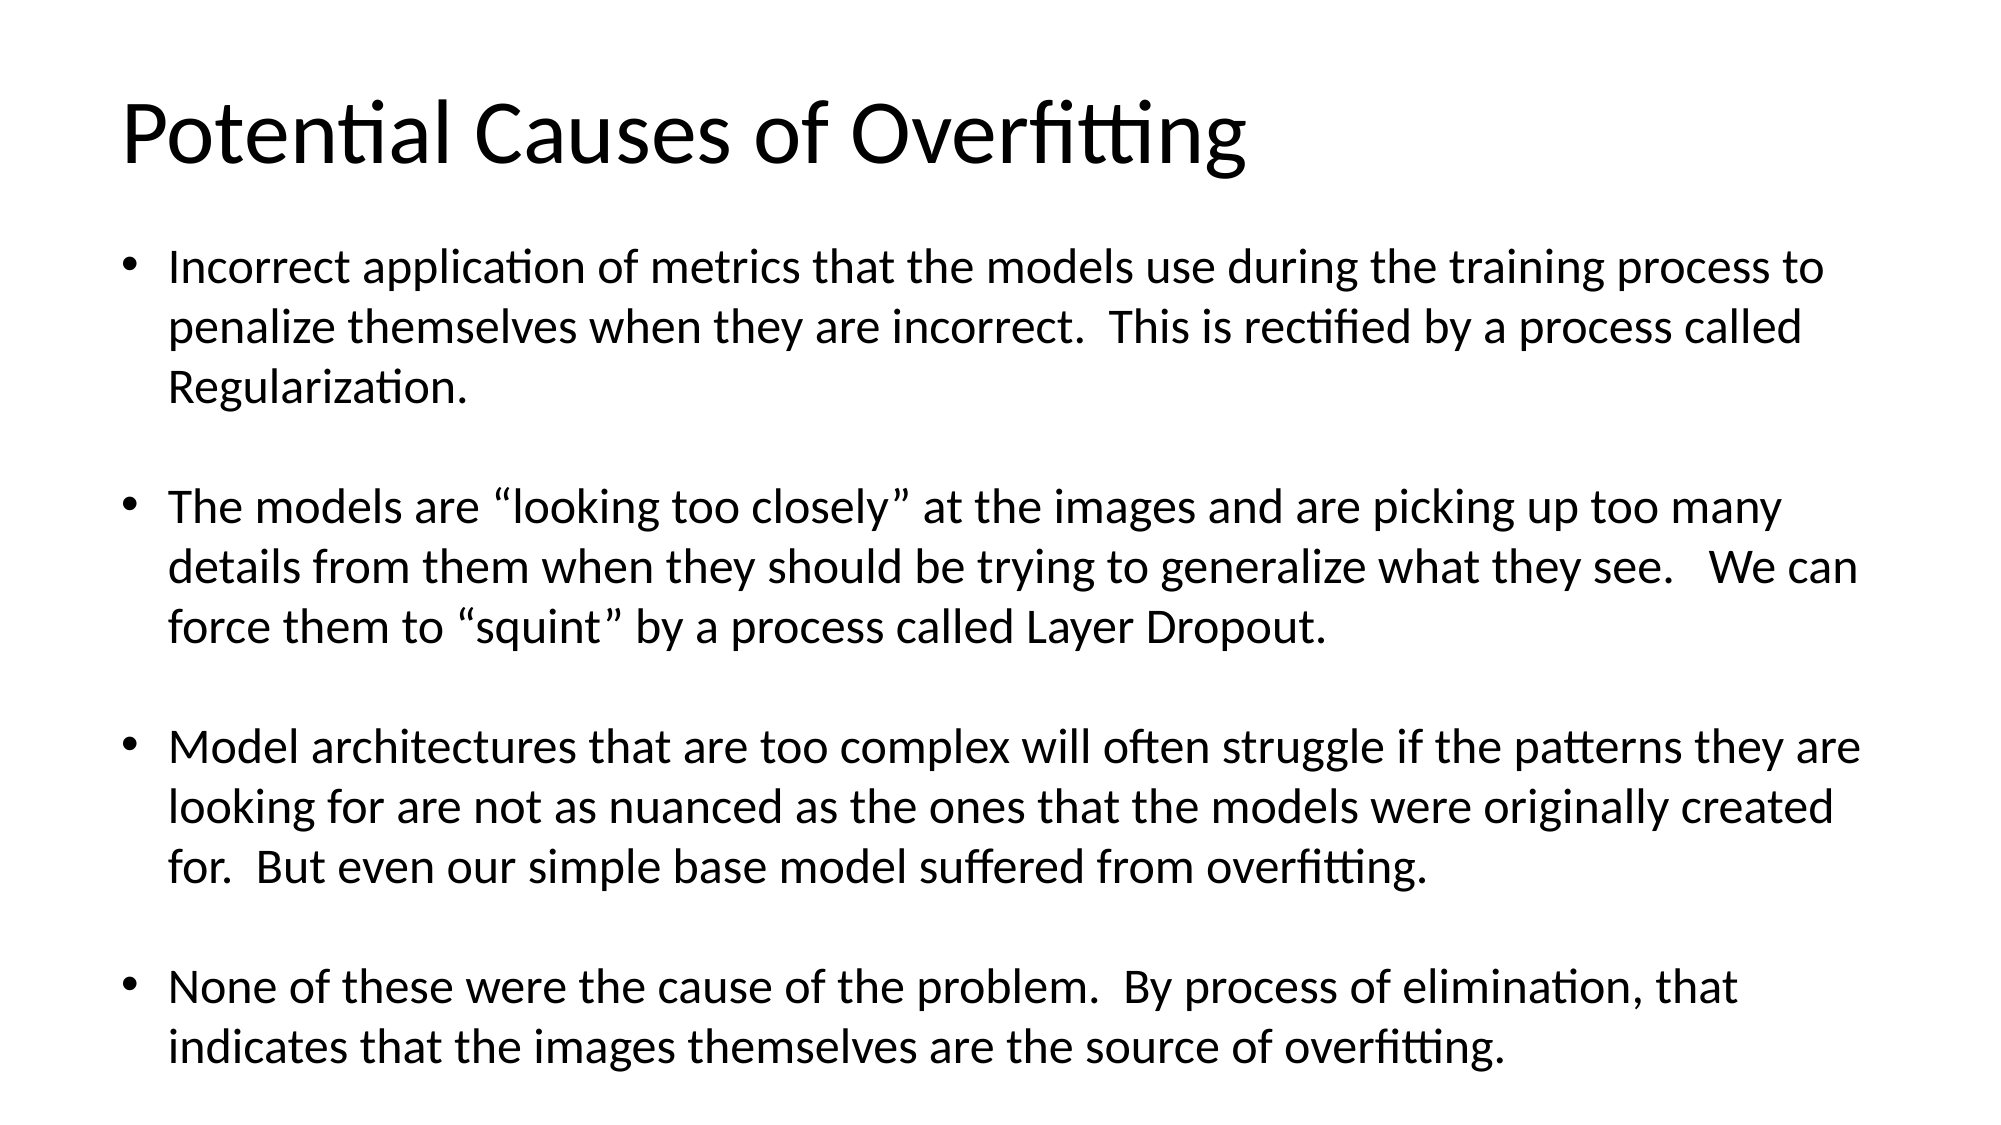

Potential Causes of Overfitting
Incorrect application of metrics that the models use during the training process to penalize themselves when they are incorrect.  This is rectified by a process called Regularization.

The models are “looking too closely” at the images and are picking up too many details from them when they should be trying to generalize what they see.   We can force them to “squint” by a process called Layer Dropout.
Model architectures that are too complex will often struggle if the patterns they are looking for are not as nuanced as the ones that the models were originally created for.  But even our simple base model suffered from overfitting.
None of these were the cause of the problem.  By process of elimination, that indicates that the images themselves are the source of overfitting.